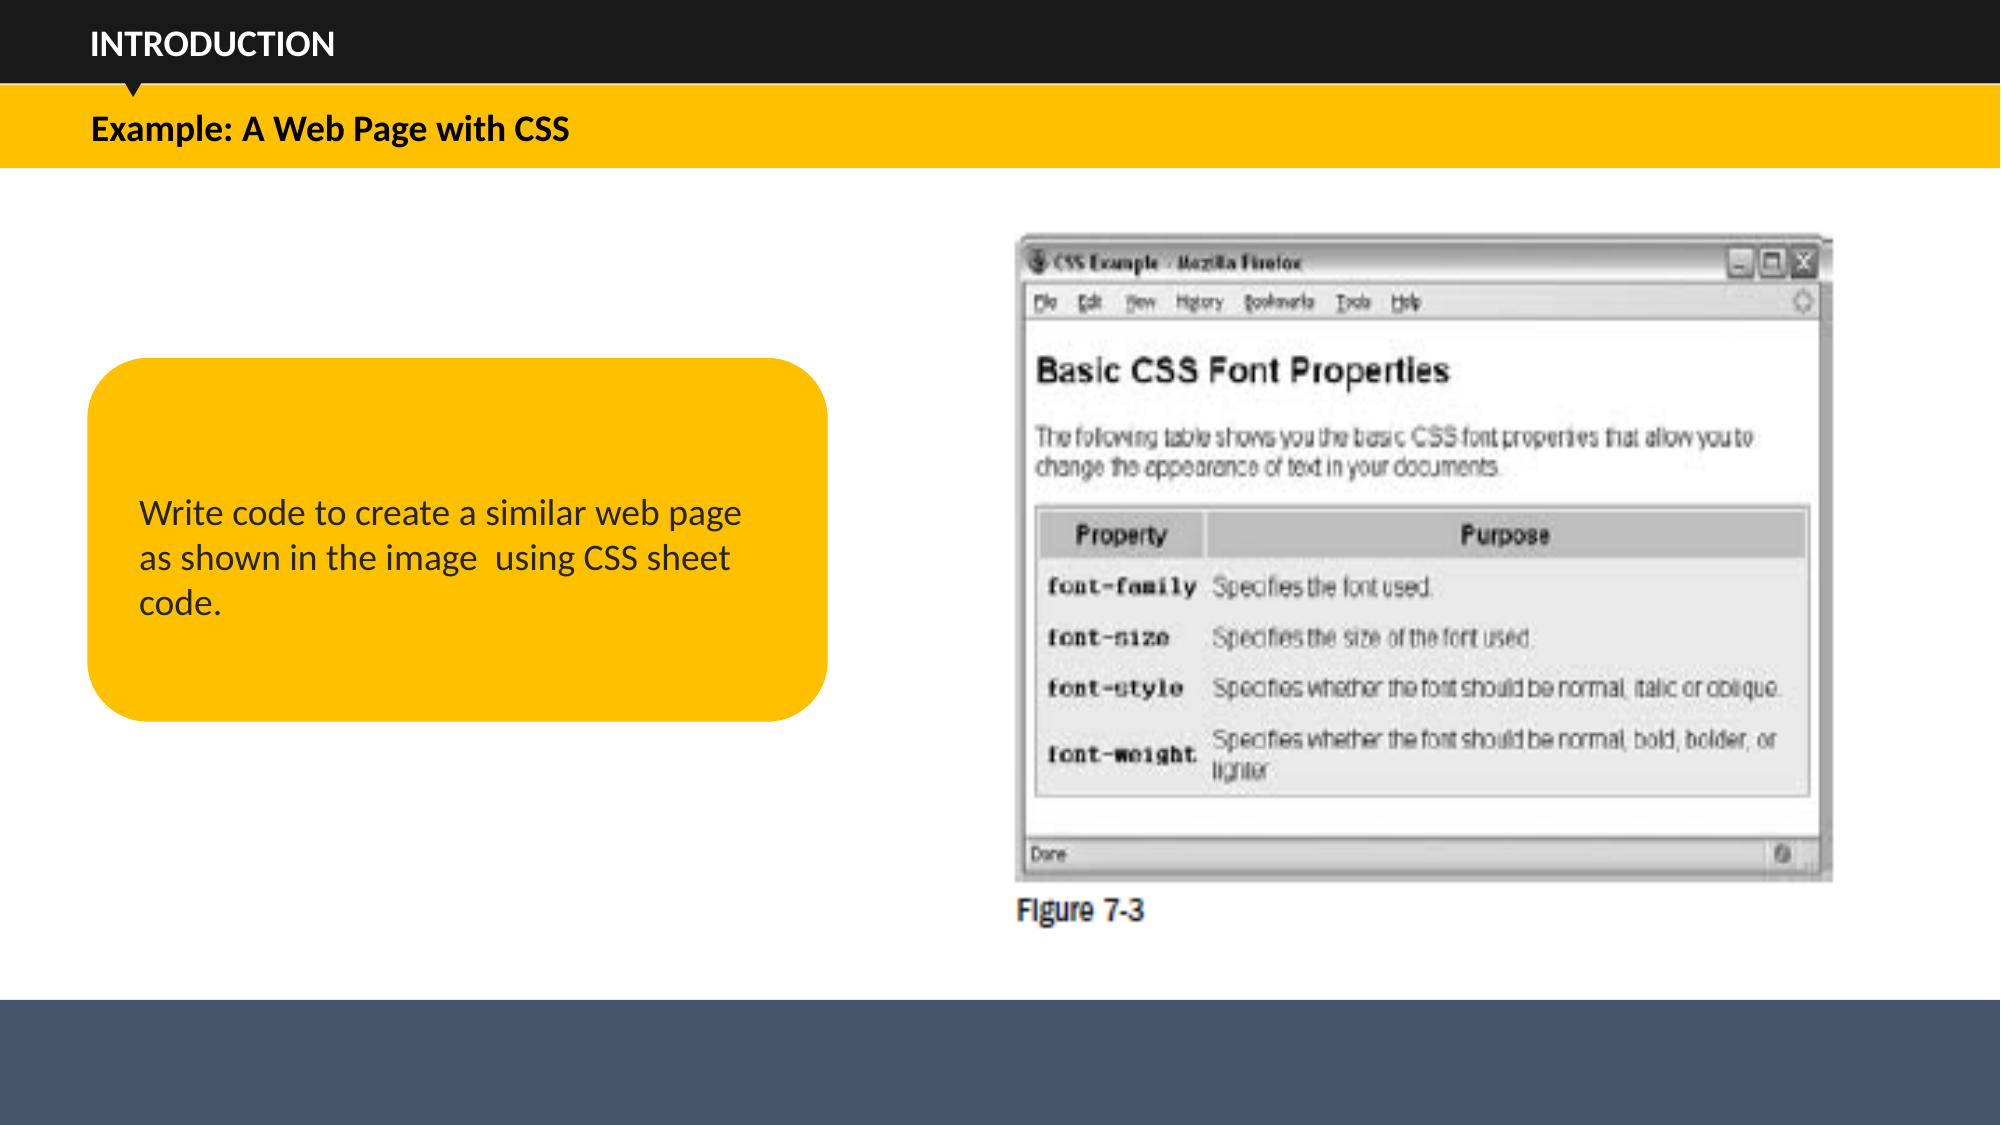

INTRODUCTION

         Example: A Web Page with CSS

Write code to create a similar web page as shown in the image  using CSS sheet code.